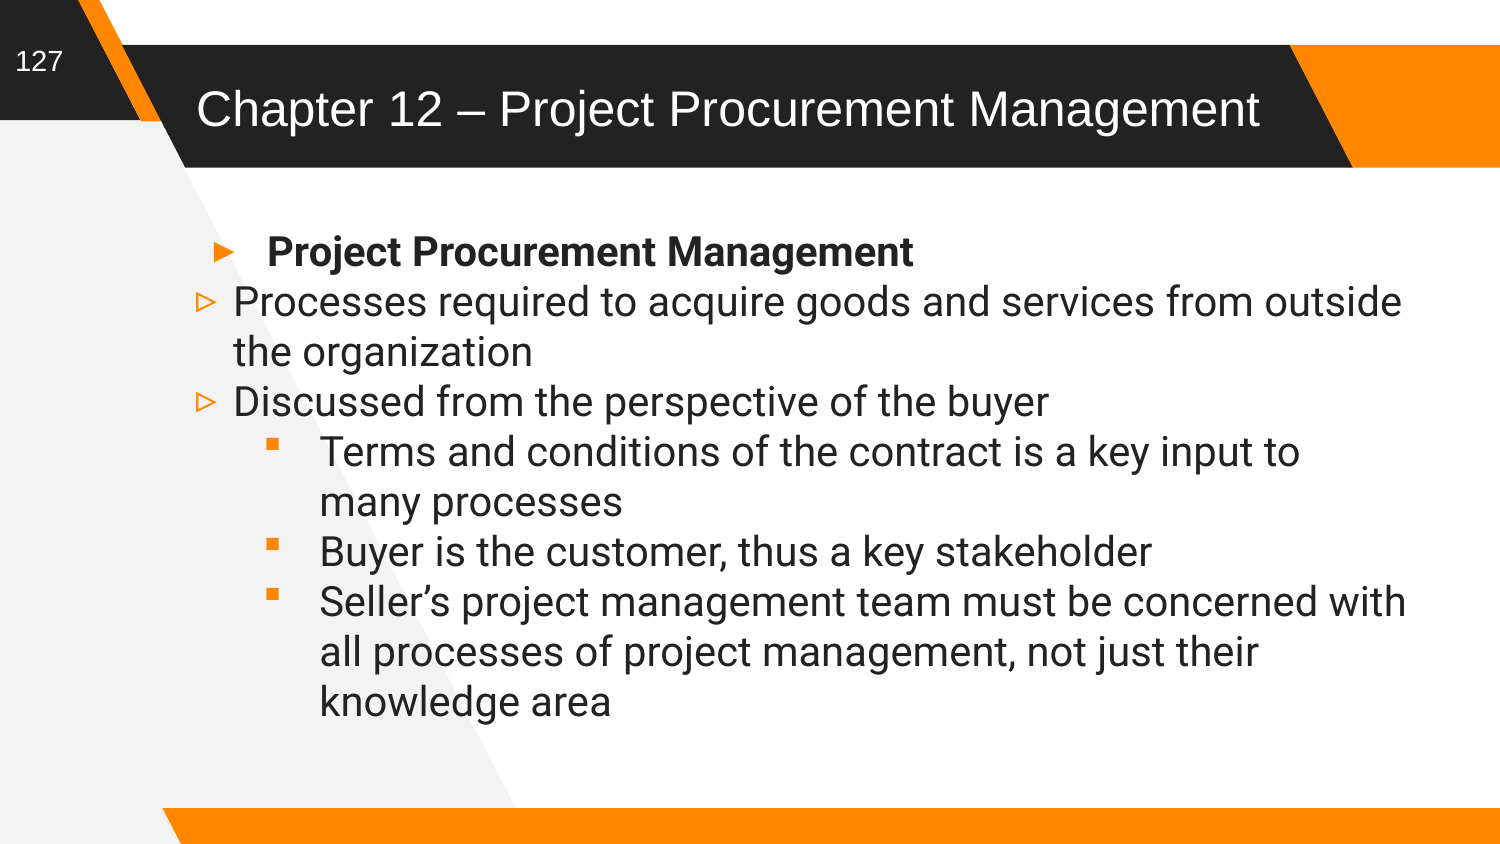

127
# Chapter 12 – Project Procurement Management
Project Procurement Management
Processes required to acquire goods and services from outside the organization
Discussed from the perspective of the buyer
Terms and conditions of the contract is a key input to many processes
Buyer is the customer, thus a key stakeholder
Seller’s project management team must be concerned with all processes of project management, not just their knowledge area